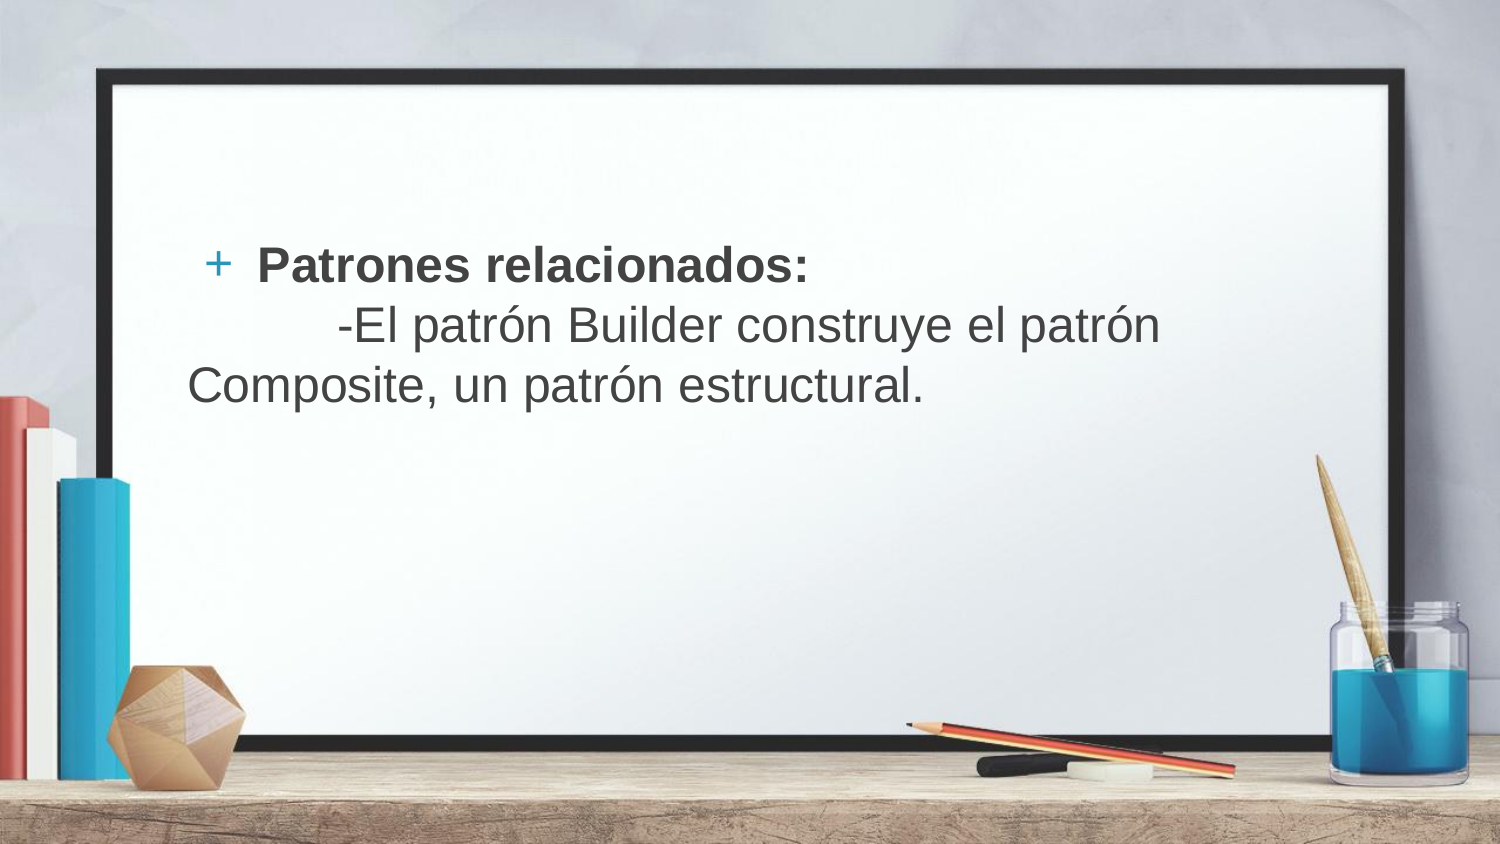

Patrones relacionados:
	-El patrón Builder construye el patrón 	Composite, un patrón estructural.